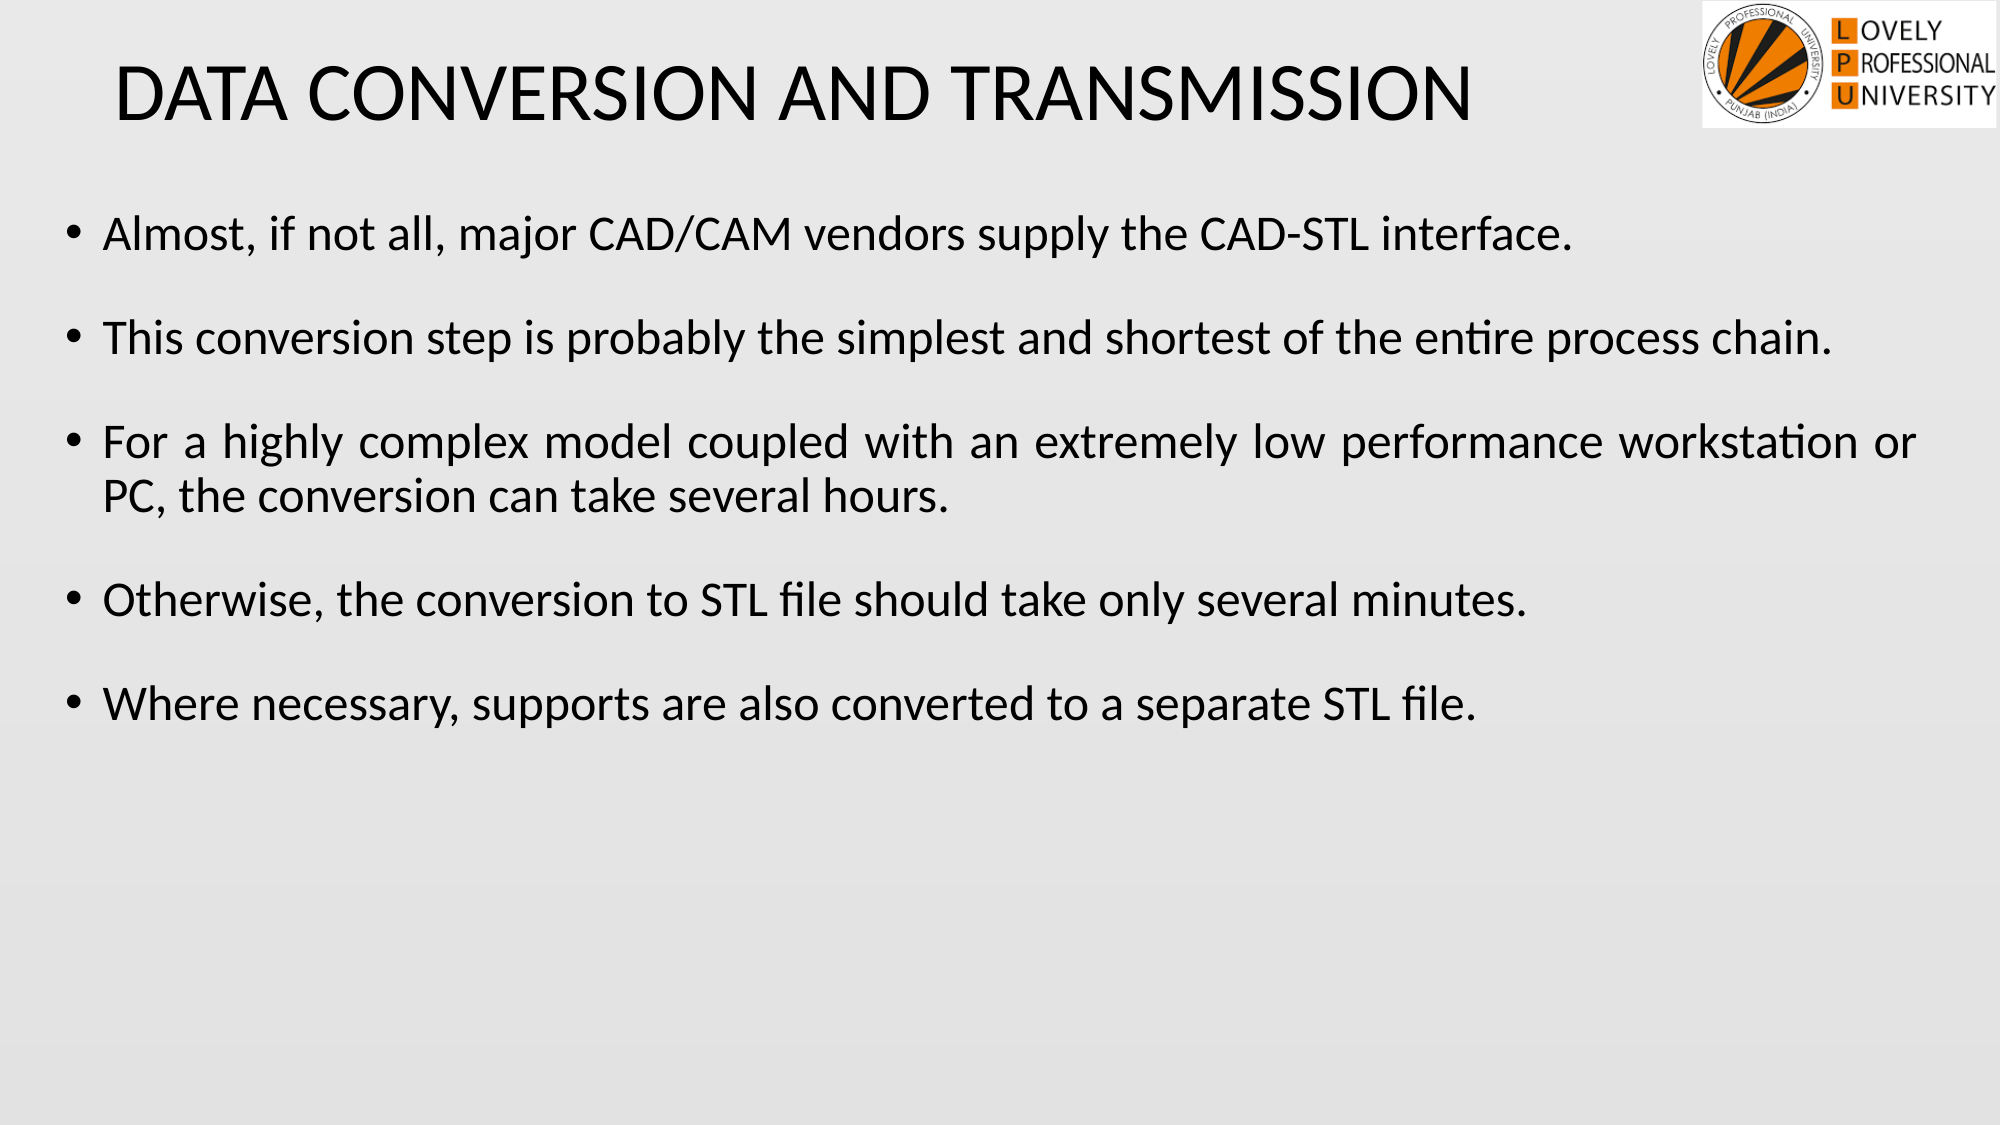

# DATA CONVERSION AND TRANSMISSION
Almost, if not all, major CAD/CAM vendors supply the CAD-STL interface.
This conversion step is probably the simplest and shortest of the entire process chain.
For a highly complex model coupled with an extremely low performance workstation or PC, the conversion can take several hours.
Otherwise, the conversion to STL file should take only several minutes.
Where necessary, supports are also converted to a separate STL file.